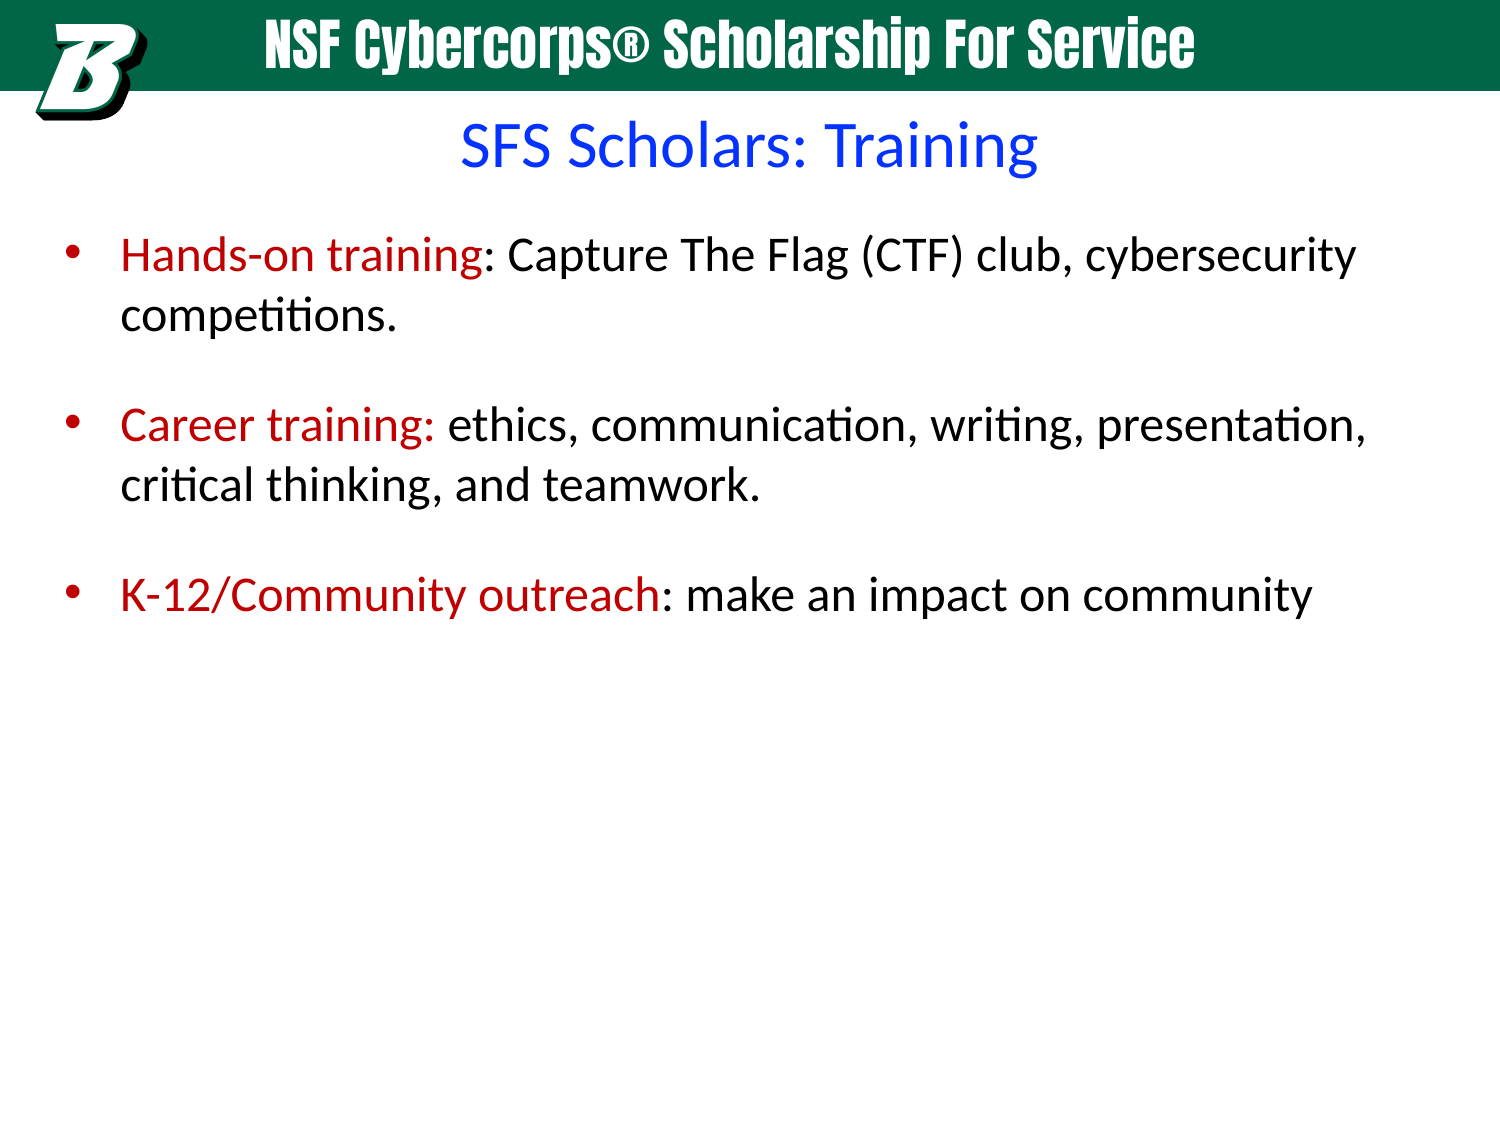

# SFS Scholars: Training
Hands-on training: Capture The Flag (CTF) club, cybersecurity competitions.

Career training: ethics, communication, writing, presentation, critical thinking, and teamwork.

K-12/Community outreach: make an impact on community